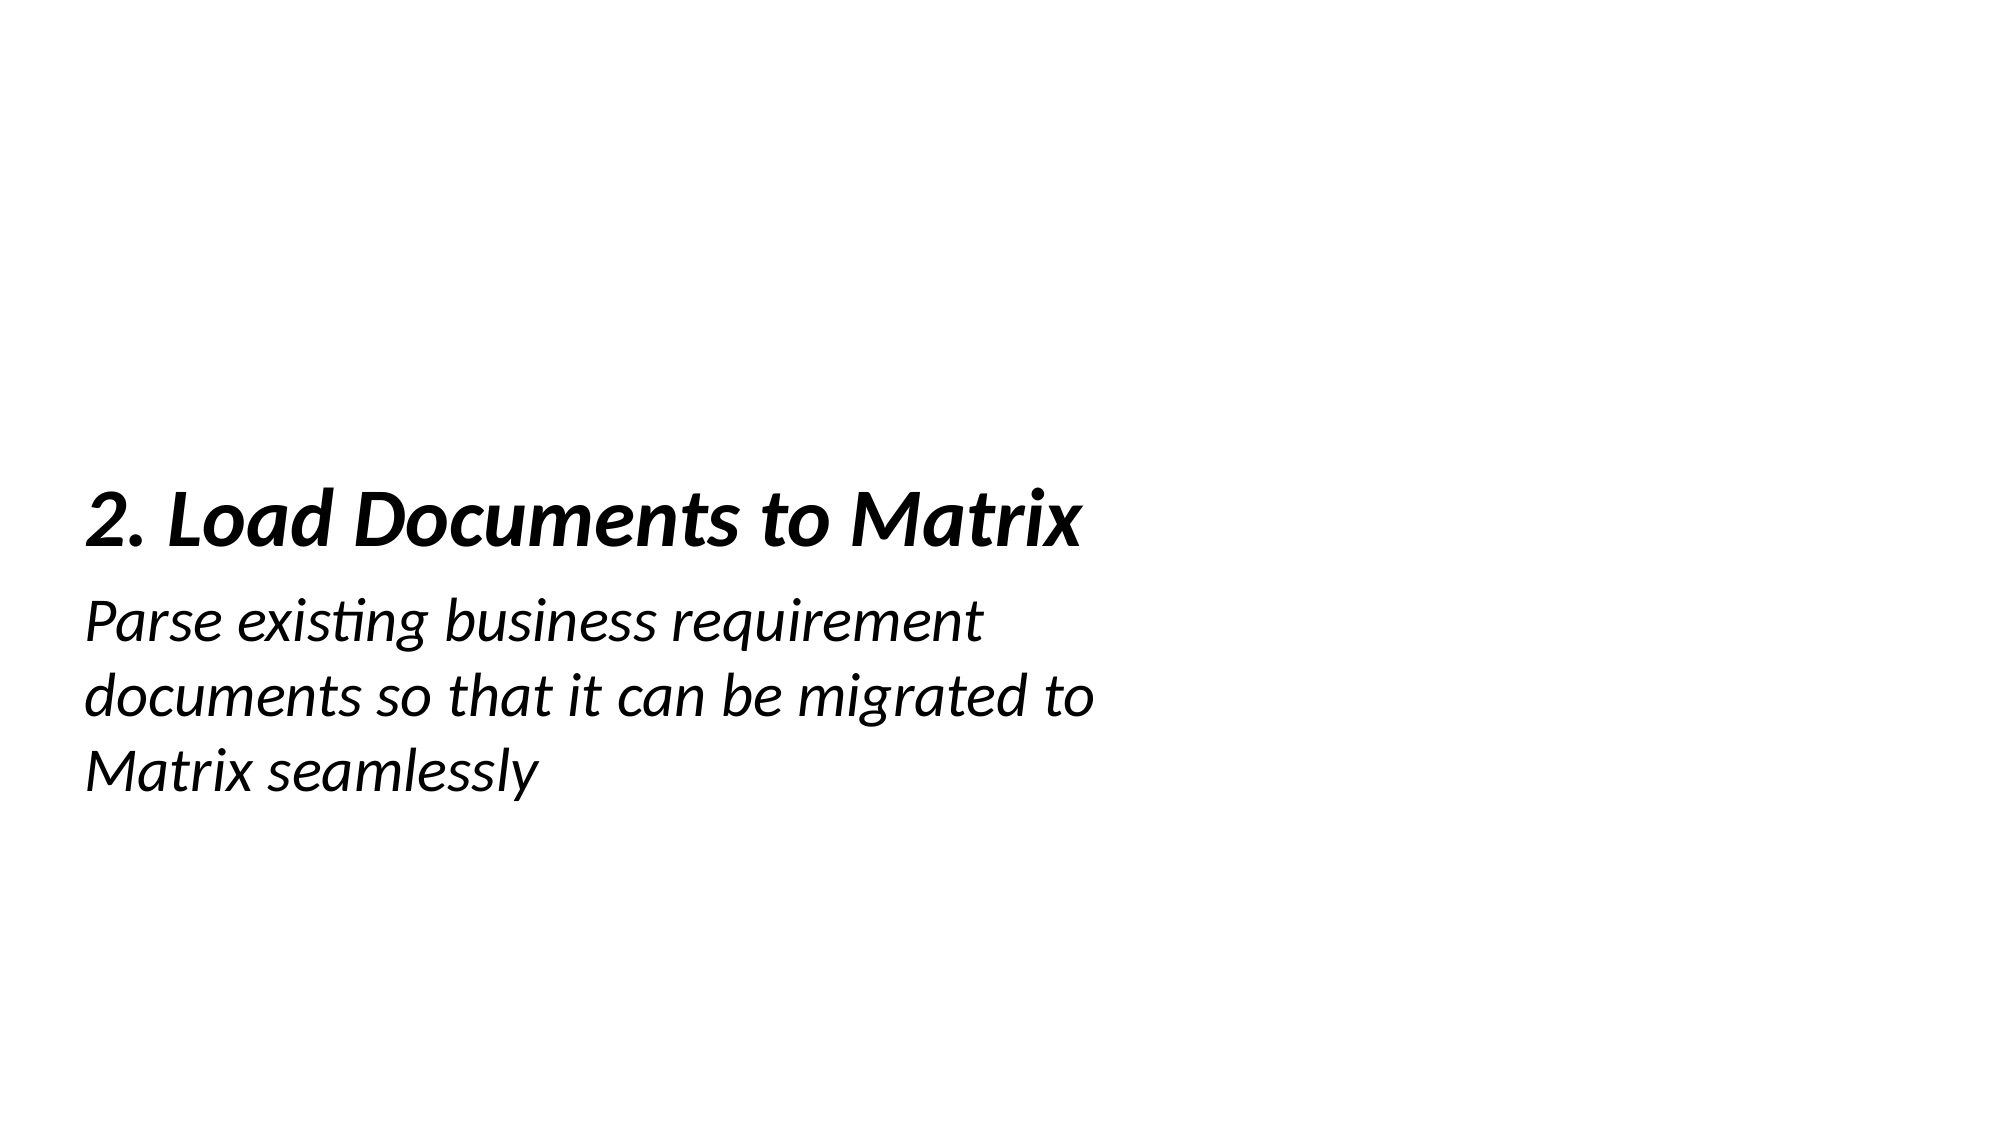

2. Load Documents to Matrix
Parse existing business requirement documents so that it can be migrated to Matrix seamlessly